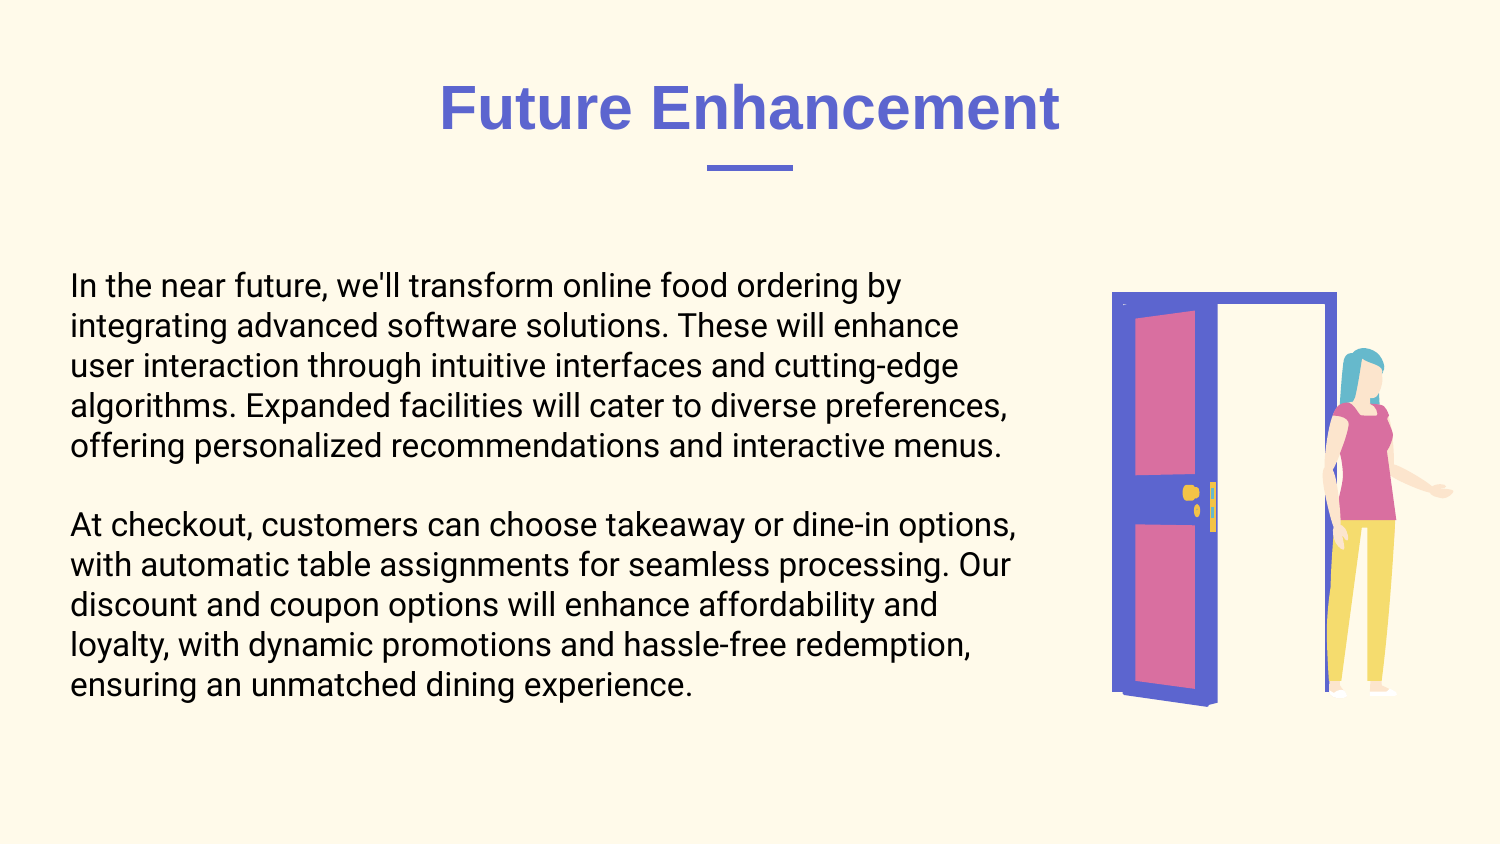

# Future Enhancement
In the near future, we'll transform online food ordering by
integrating advanced software solutions. These will enhance user interaction through intuitive interfaces and cutting-edge algorithms. Expanded facilities will cater to diverse preferences, offering personalized recommendations and interactive menus.

At checkout, customers can choose takeaway or dine-in options, with automatic table assignments for seamless processing. Our discount and coupon options will enhance affordability and loyalty, with dynamic promotions and hassle-free redemption, ensuring an unmatched dining experience.